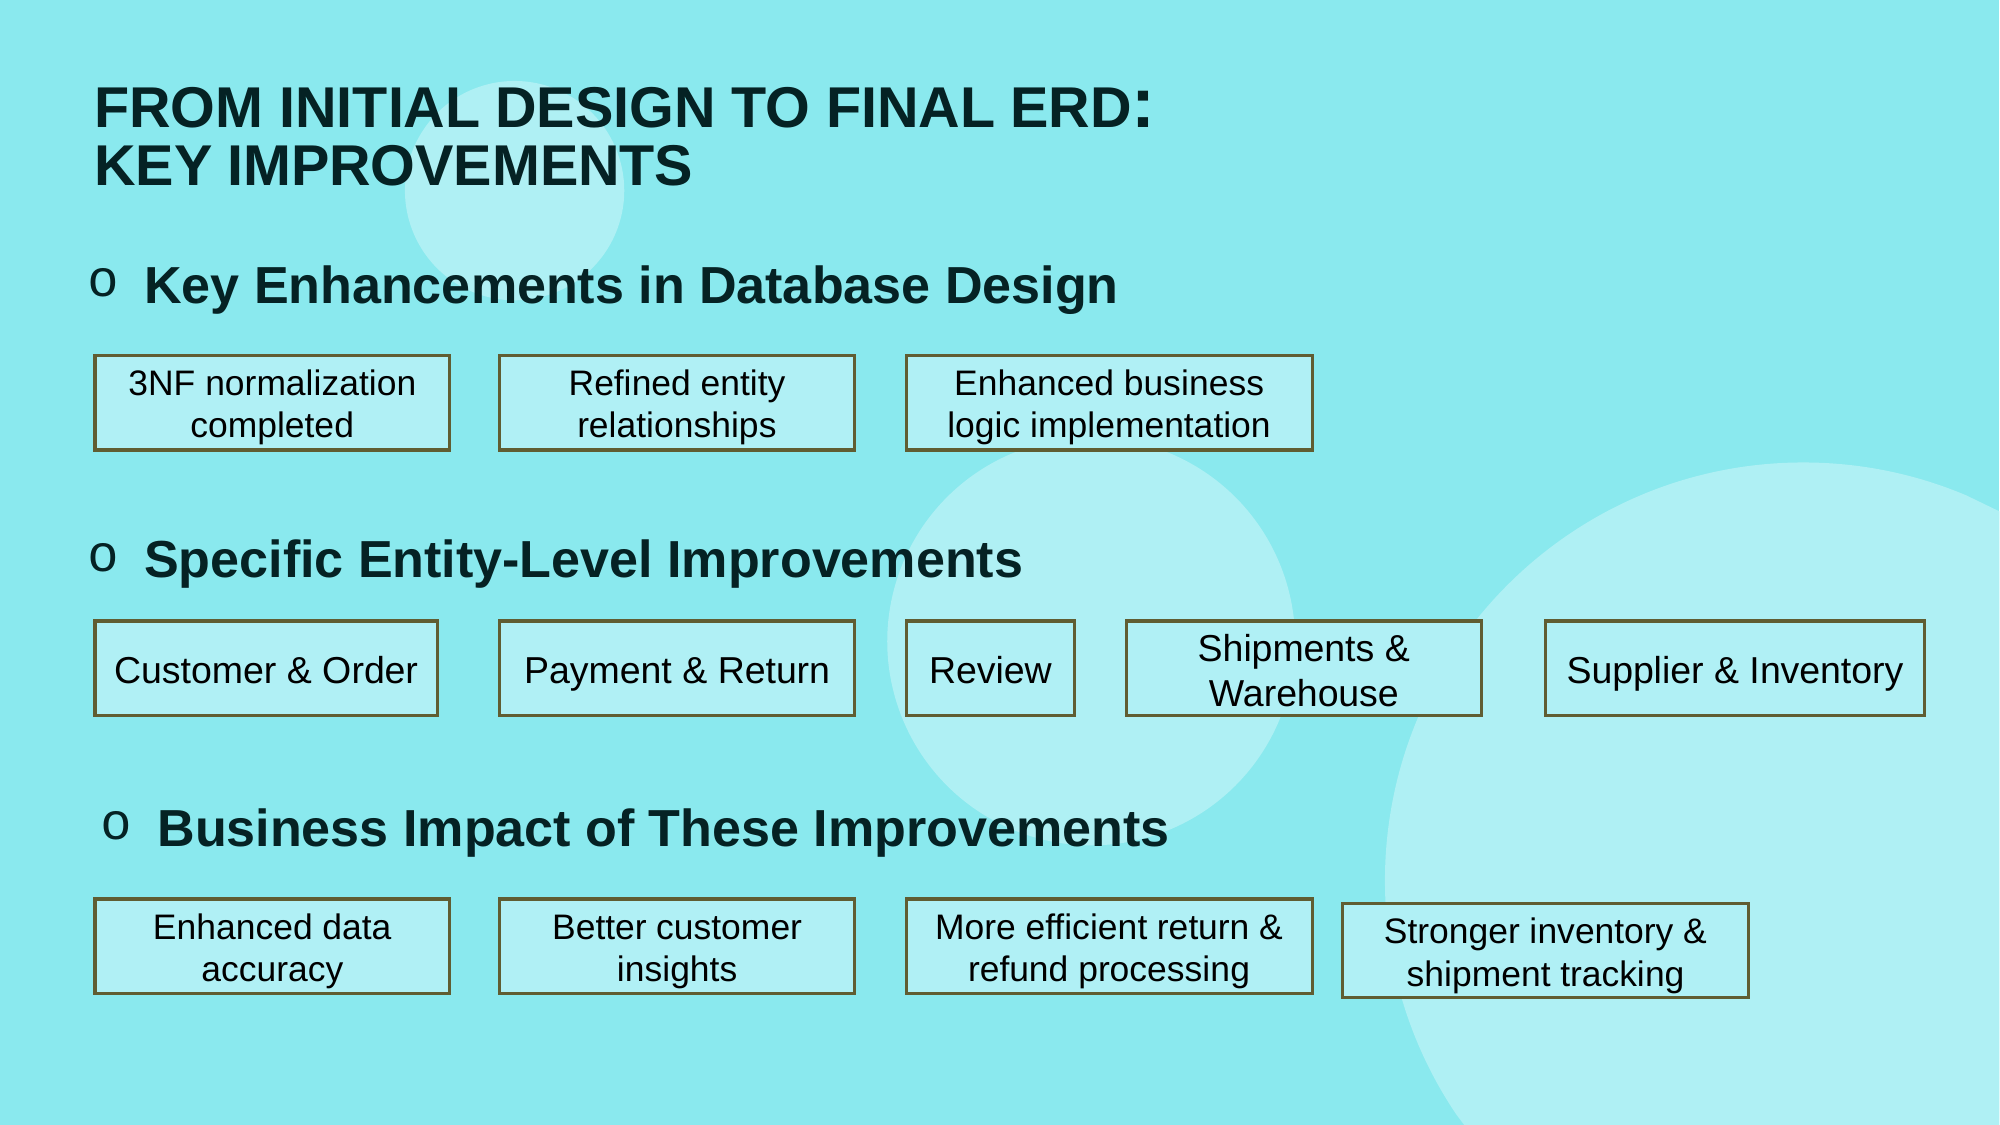

# FROM INITIAL DESIGN TO FINAL ERD: KEY IMPROVEMENTS
Key Enhancements in Database Design
3NF normalization completed
Refined entity relationships
Enhanced business logic implementation
Specific Entity-Level Improvements
Customer & Order
Payment & Return
Review
Shipments & Warehouse
Supplier & Inventory
Business Impact of These Improvements
Enhanced data accuracy
Better customer insights
More efficient return & refund processing
Stronger inventory & shipment tracking